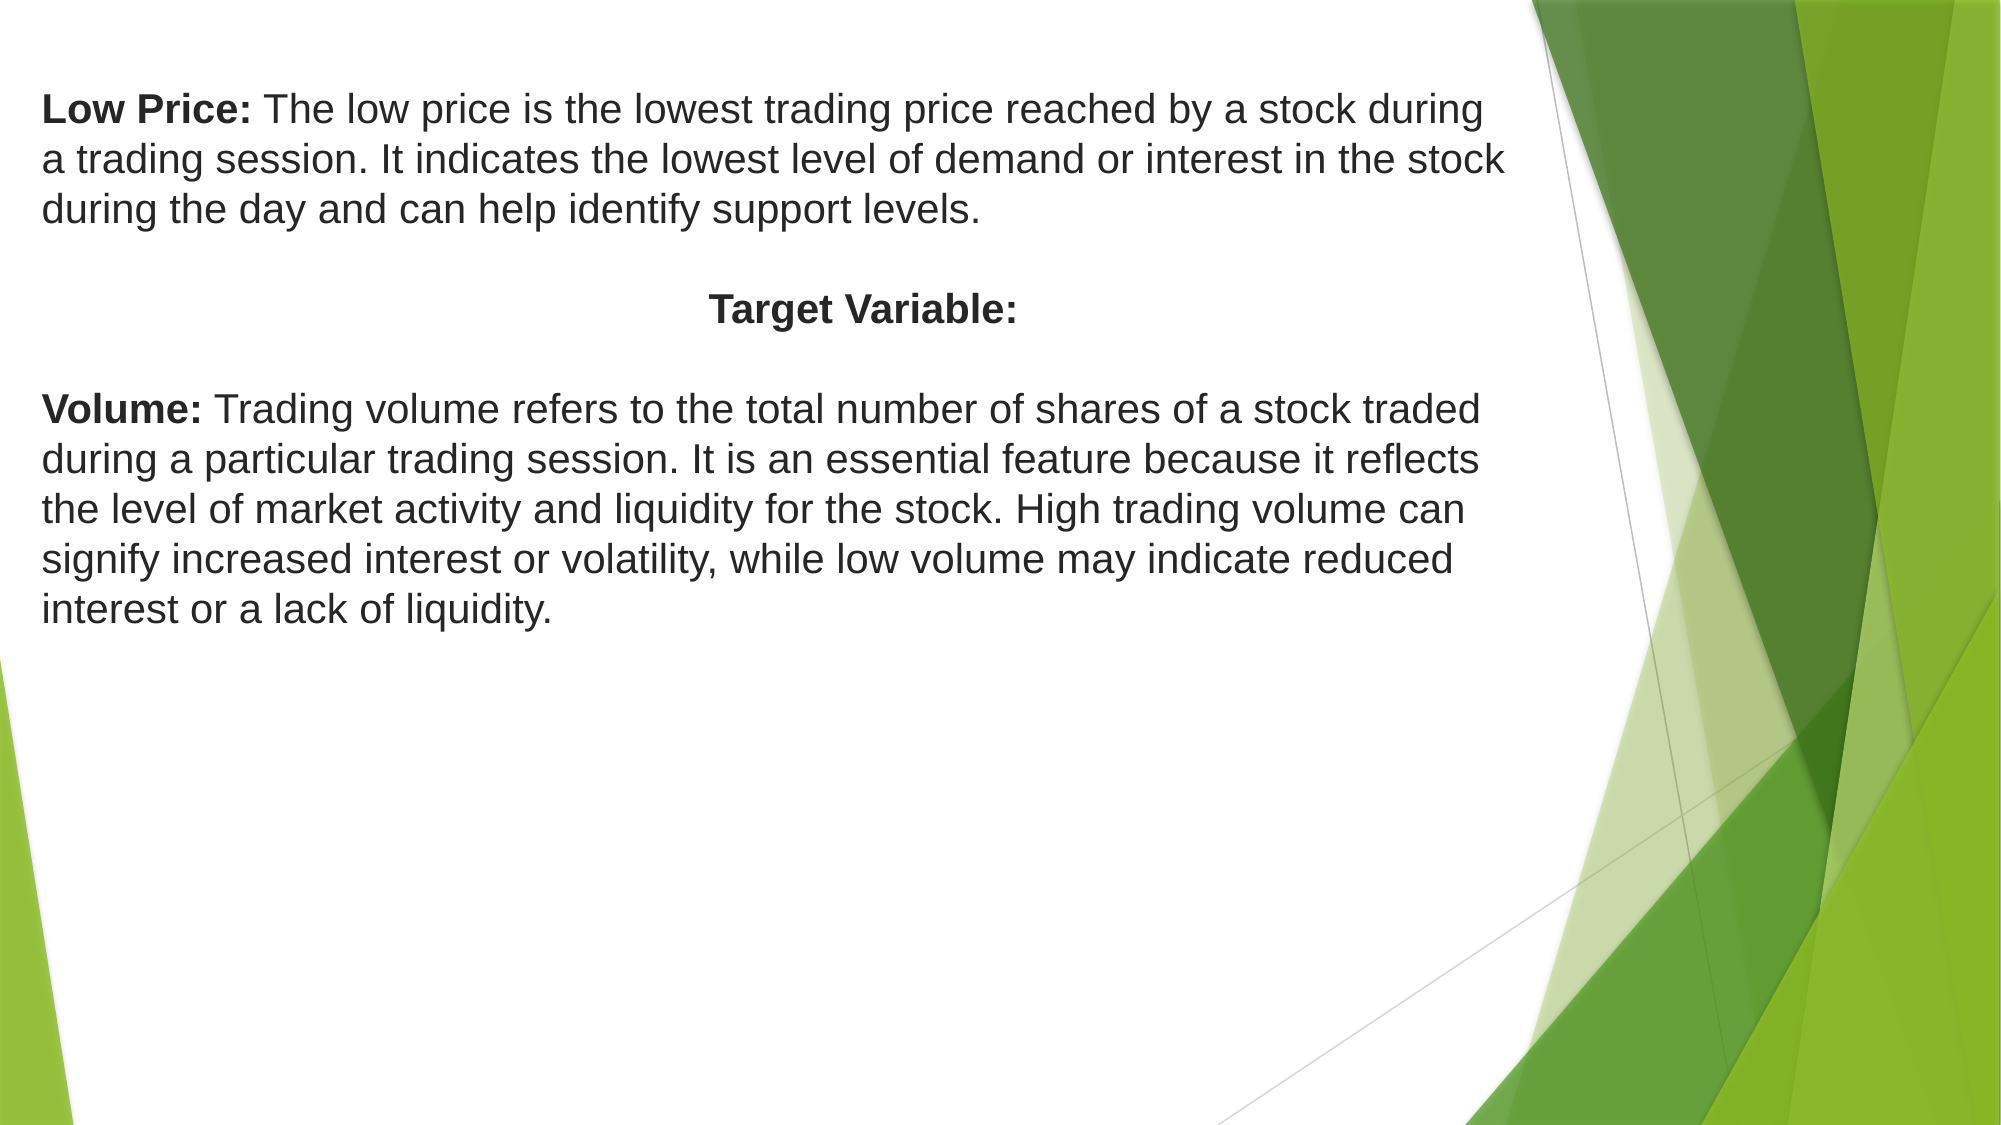

Low Price: The low price is the lowest trading price reached by a stock during a trading session. It indicates the lowest level of demand or interest in the stock during the day and can help identify support levels.

                                                          Target Variable:
Volume: Trading volume refers to the total number of shares of a stock traded during a particular trading session. It is an essential feature because it reflects the level of market activity and liquidity for the stock. High trading volume can signify increased interest or volatility, while low volume may indicate reduced interest or a lack of liquidity.